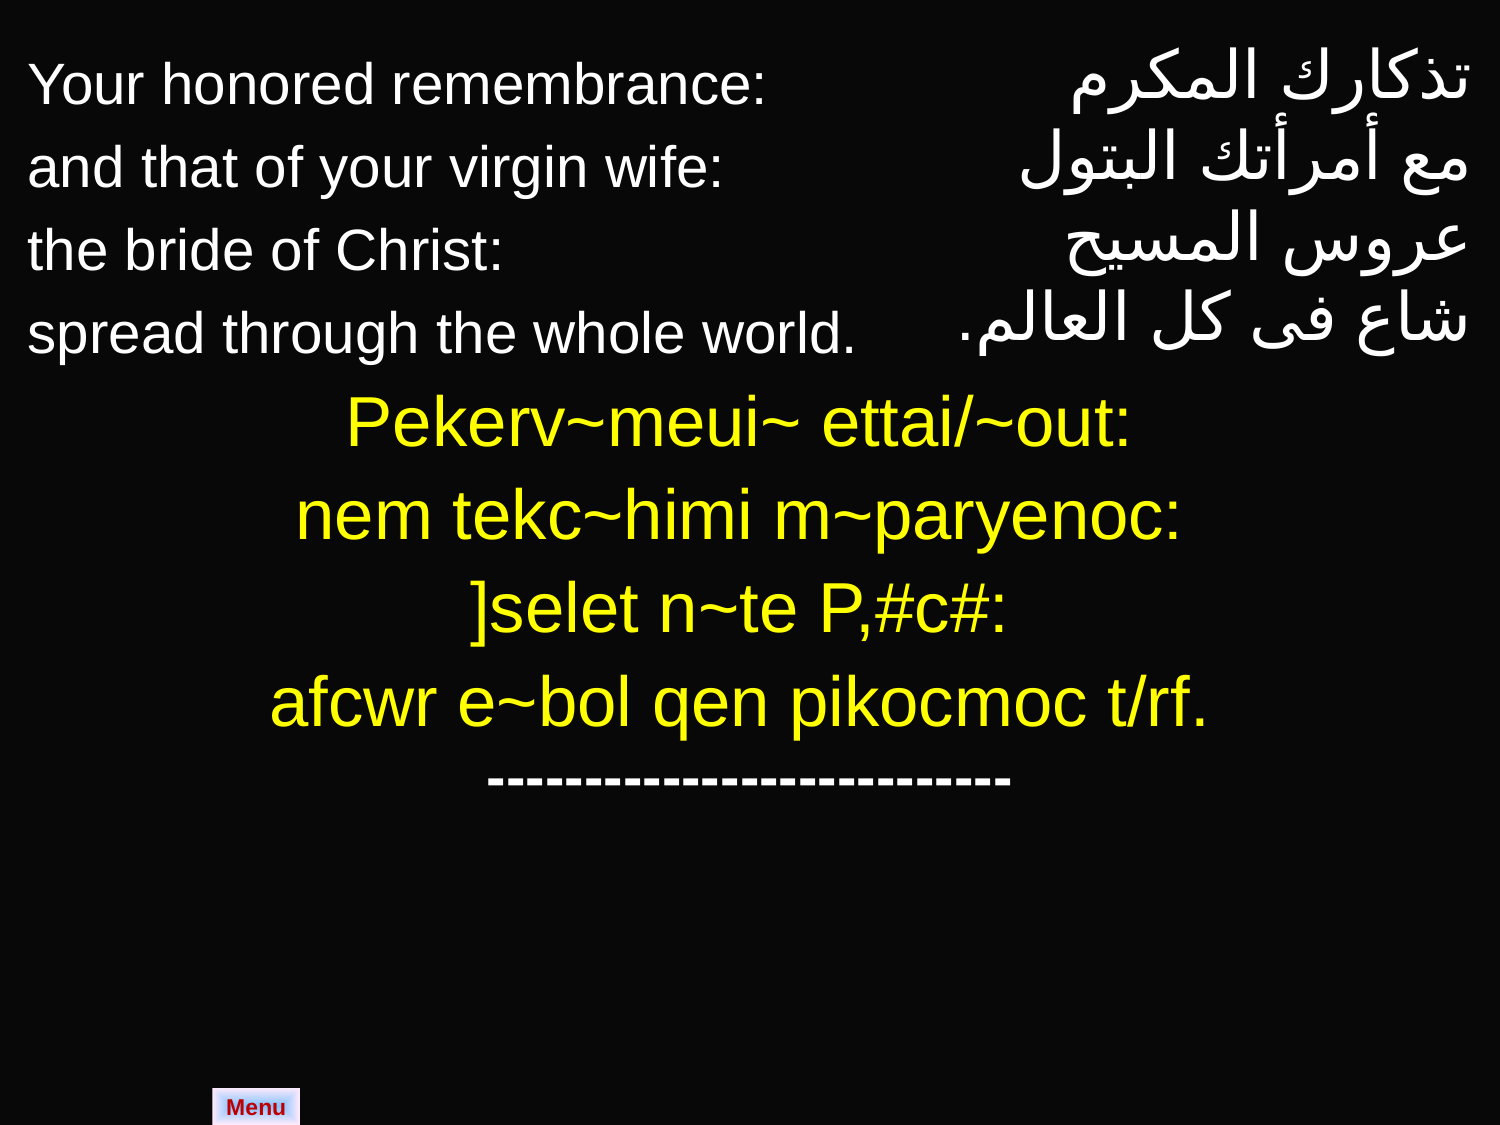

| Your honored remembrance: and that of your virgin wife: the bride of Christ: spread through the whole world. | تذكارك المكرم مع أمرأتك البتول عروس المسيح شاع فى كل العالم. |
| --- | --- |
| Pekerv~meui~ ettai/~out: nem tekc~himi m~paryenoc: ]selet n~te P,#c#: afcwr e~bol qen pikocmoc t/rf. |  |
| --------------------------- |  |
Menu